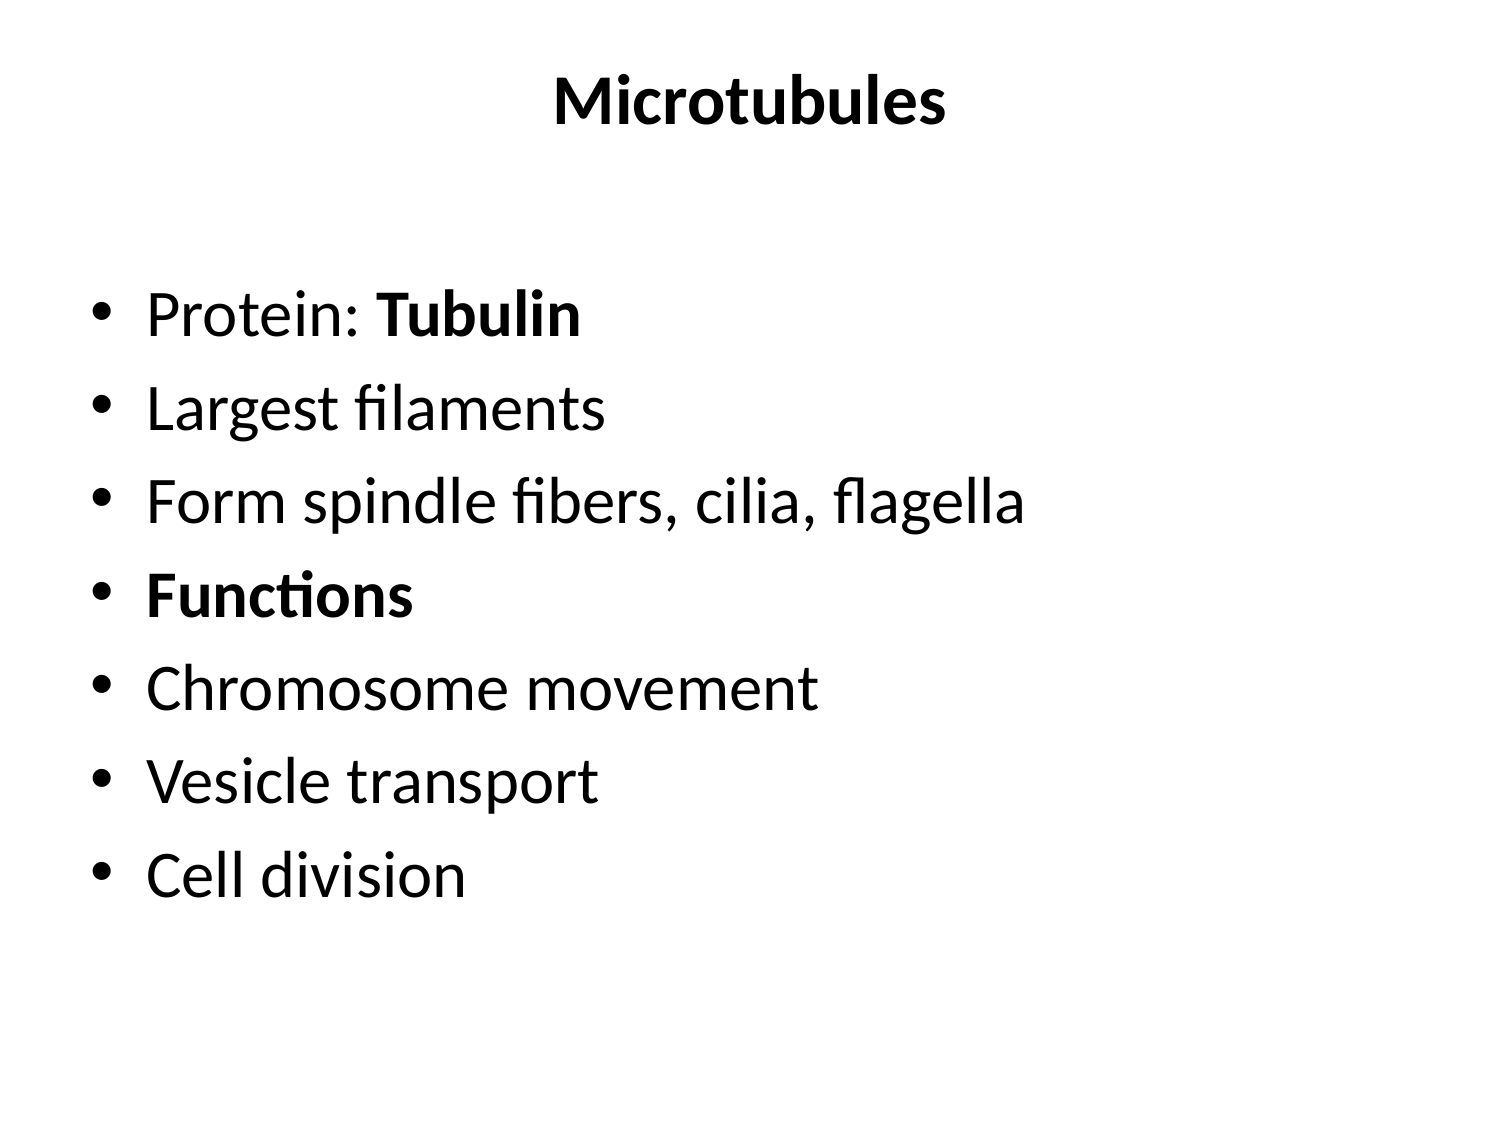

# Microtubules
Protein: Tubulin
Largest filaments
Form spindle fibers, cilia, flagella
Functions
Chromosome movement
Vesicle transport
Cell division